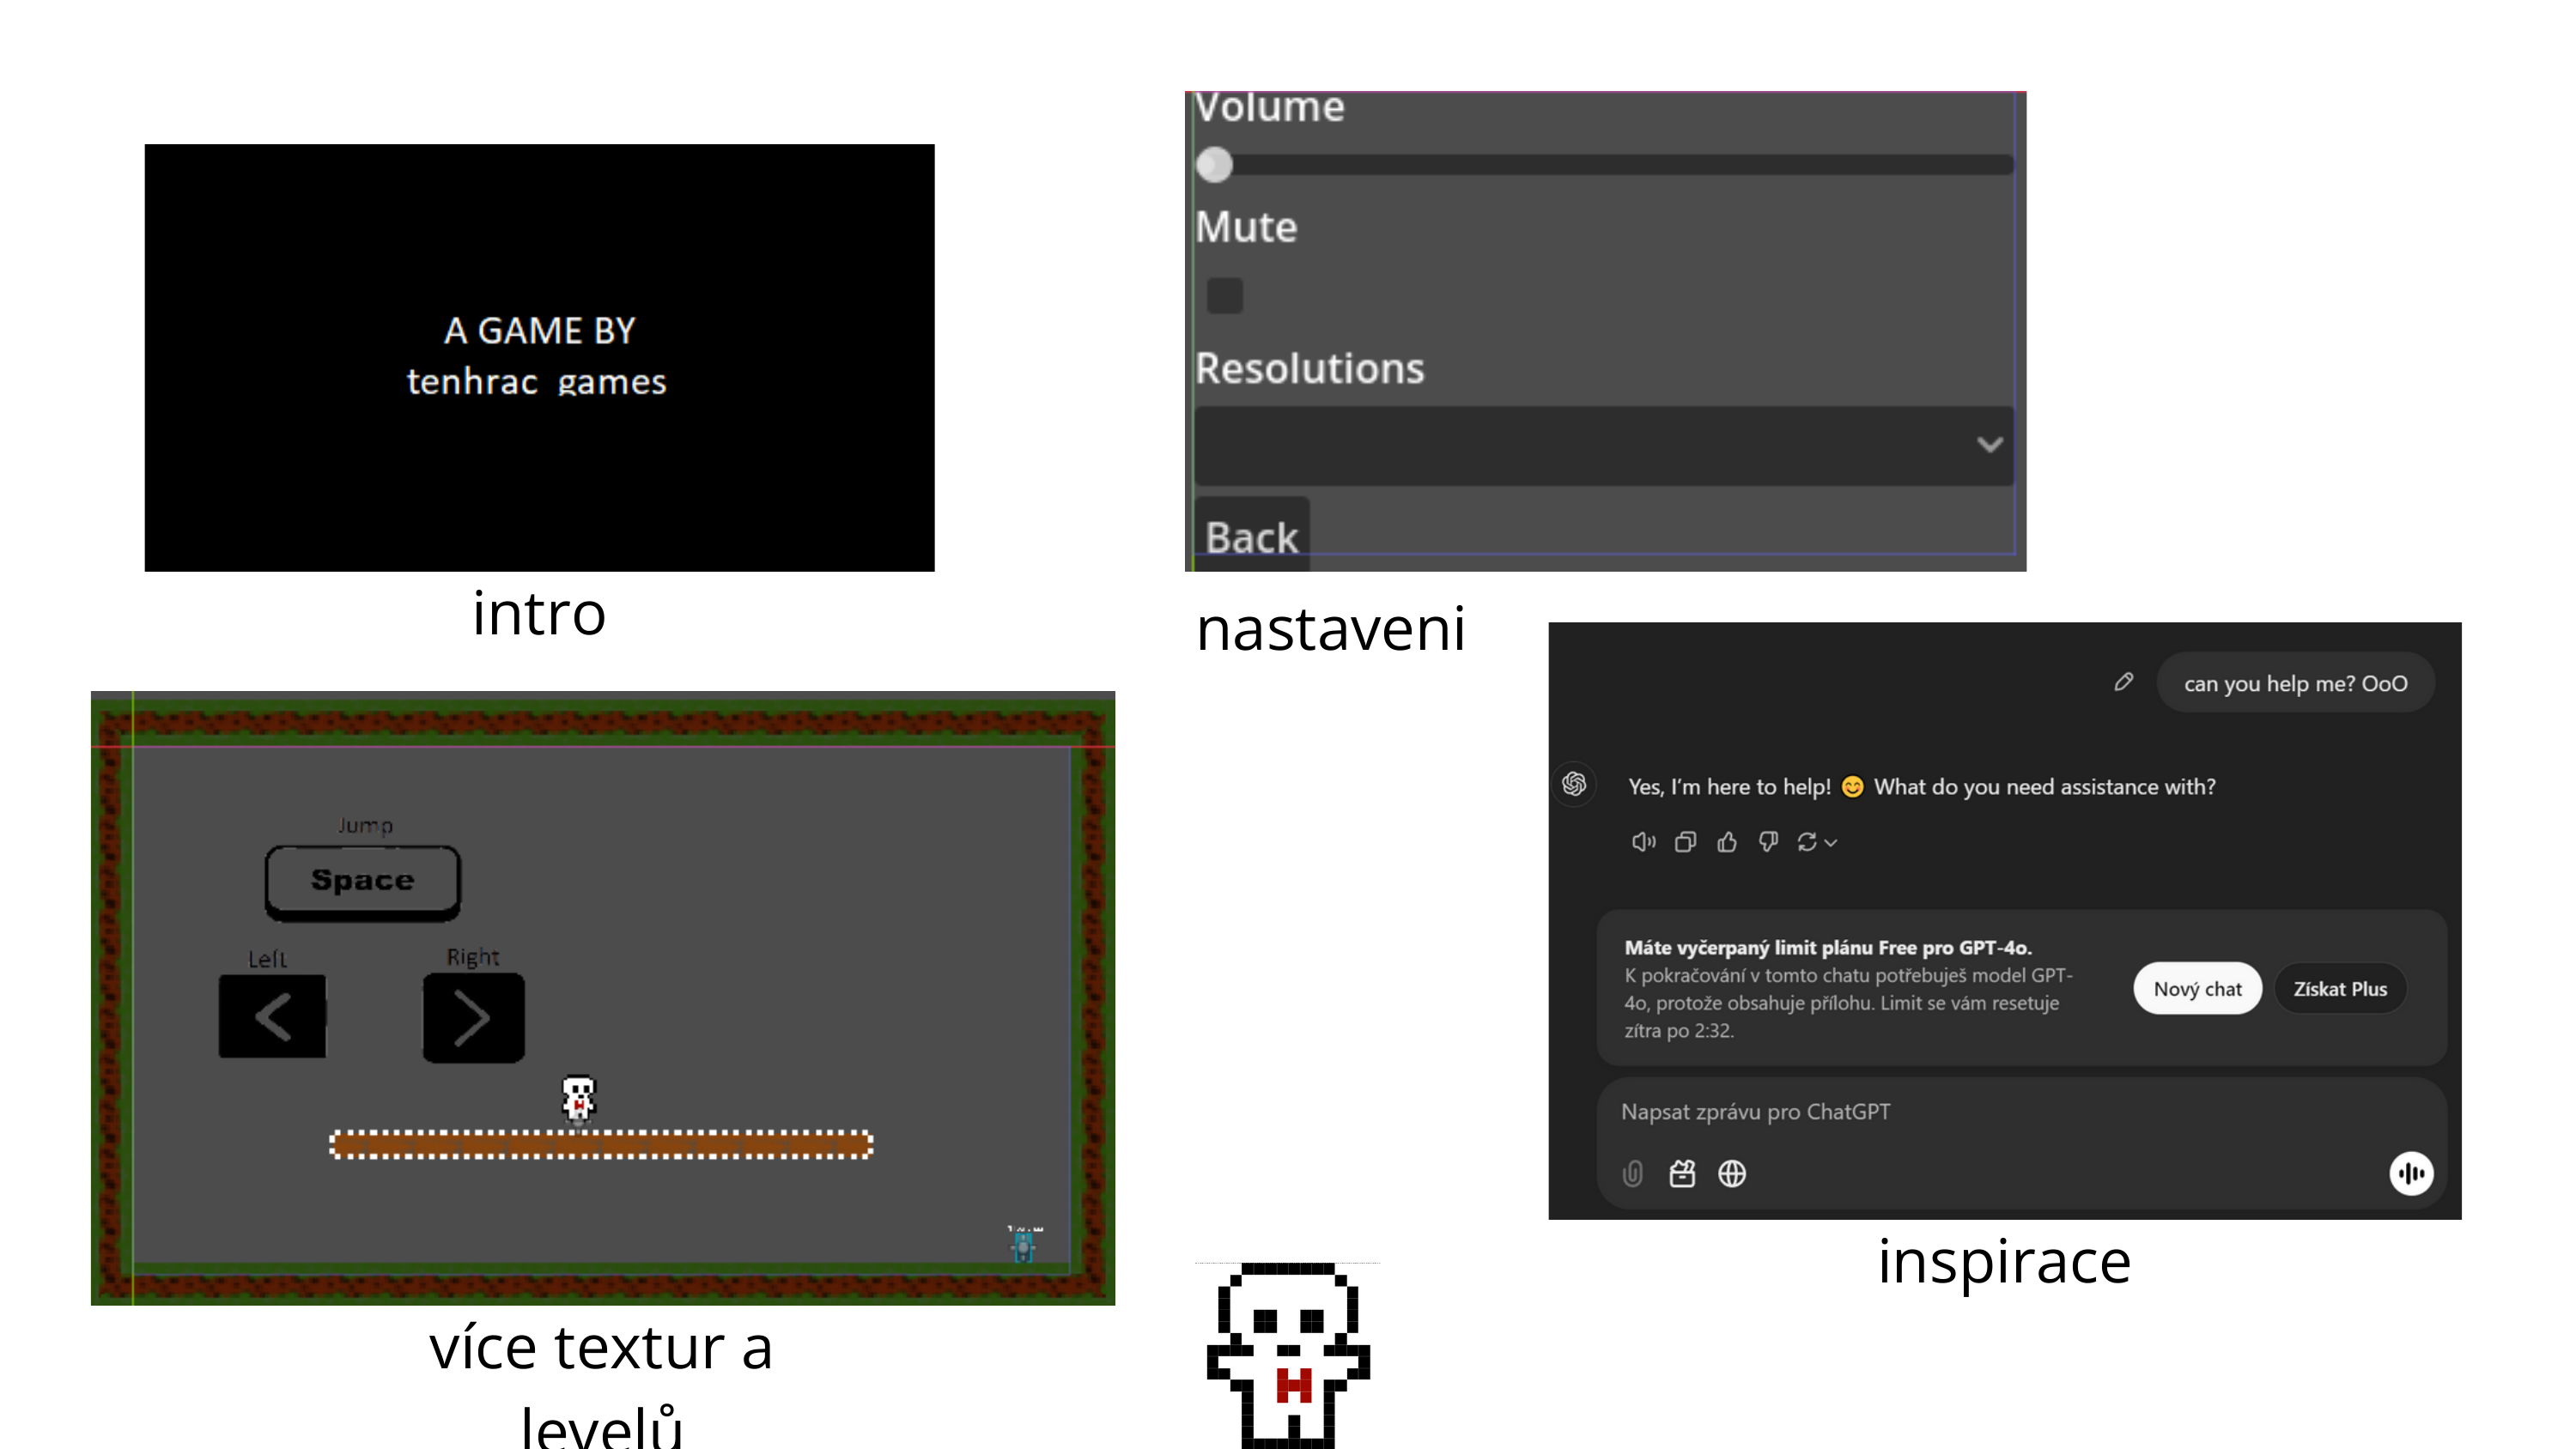

intro
nastaveni

inspirace

více textur a levelů